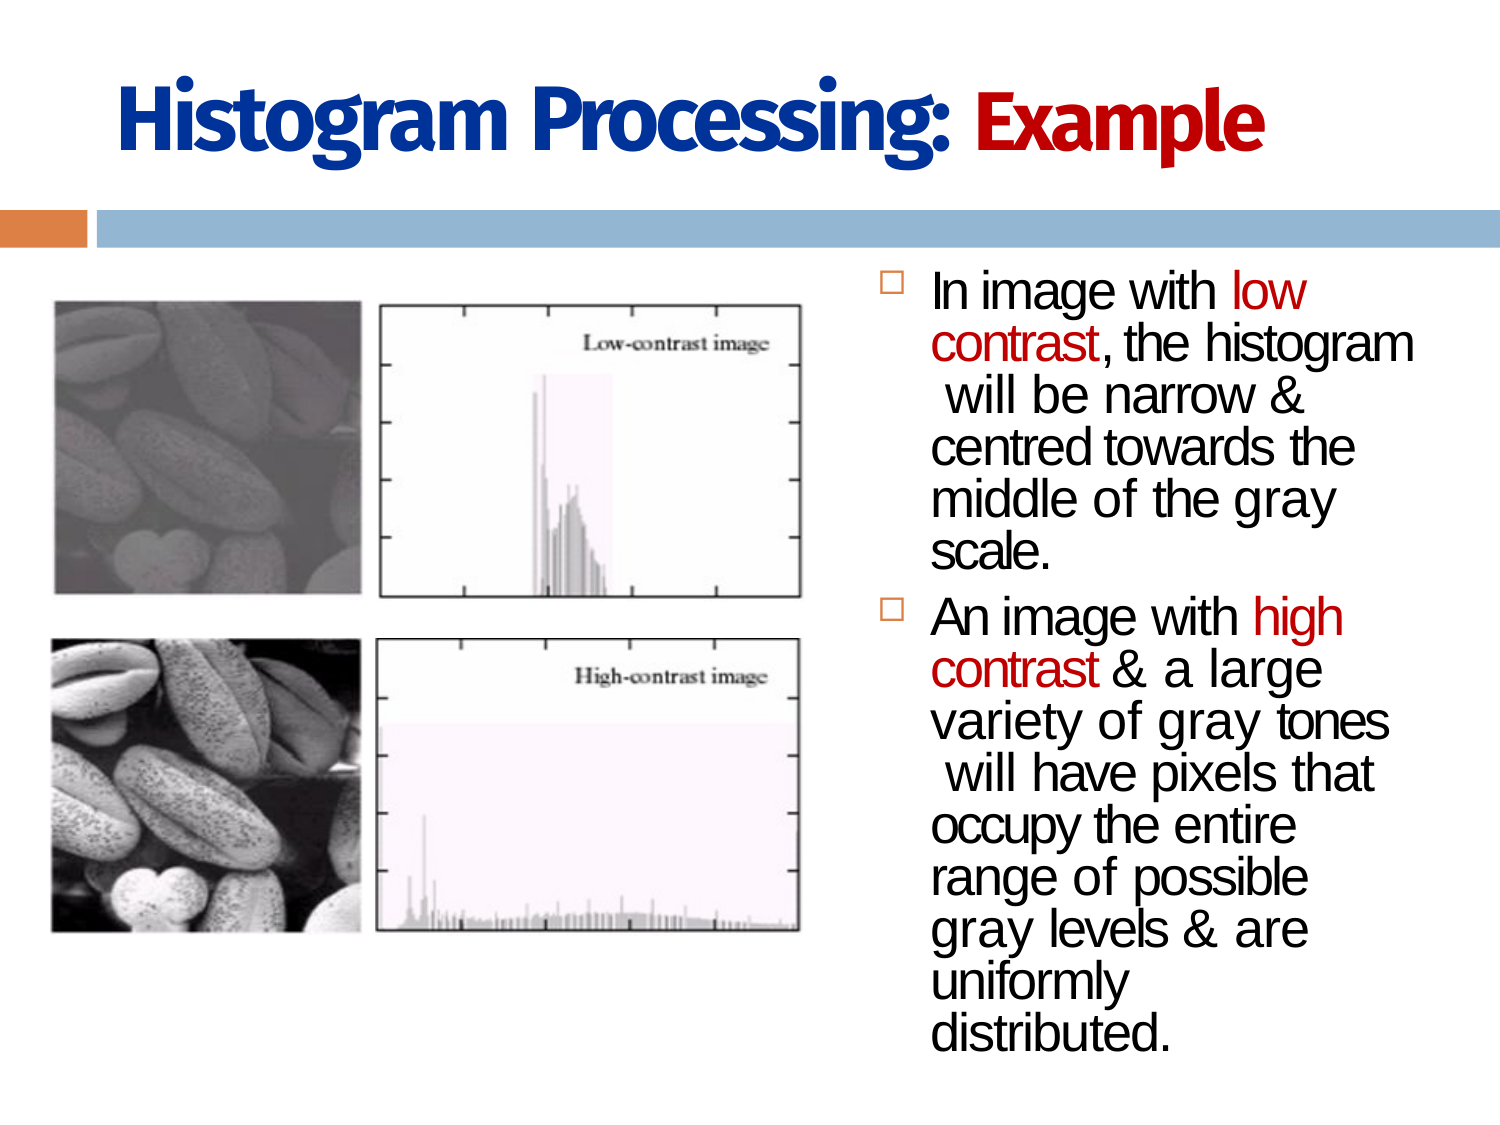

# Histogram Processing: Example
In image with low  contrast, the histogram  will be narrow &  centred towards the  middle of the gray  scale.
An image with high  contrast & a large  variety of gray tones  will have pixels that  occupy the entire  range of possible  gray levels & are  uniformly distributed.